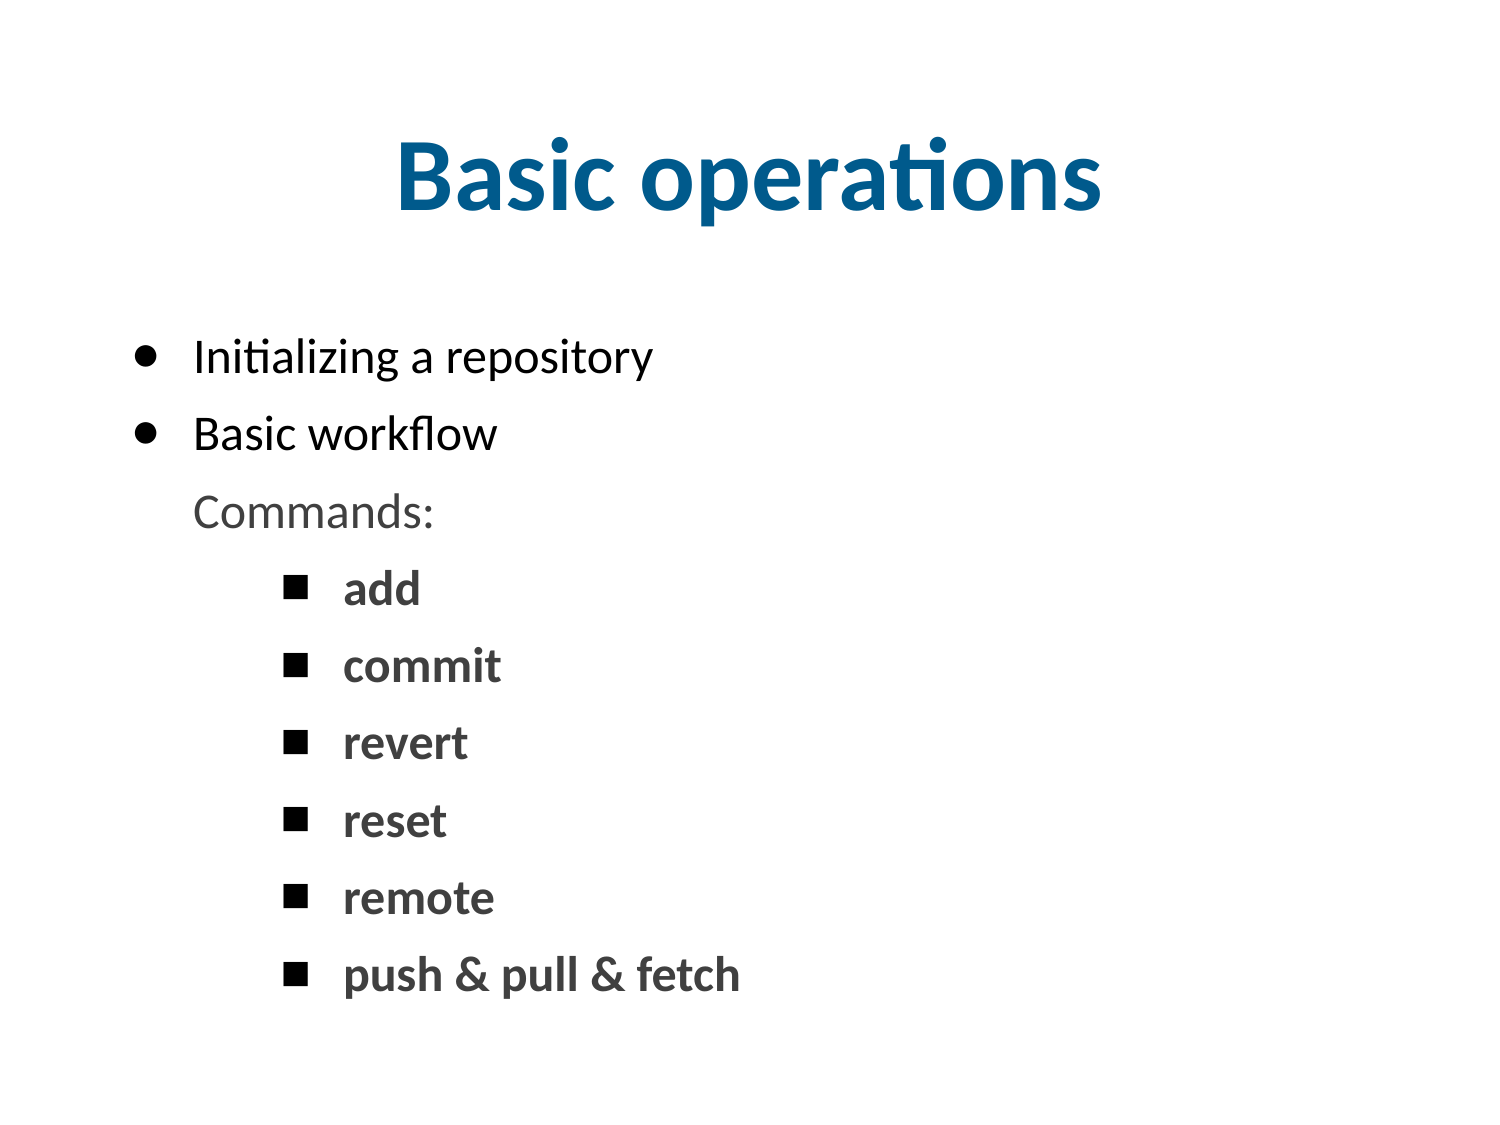

# Basic operations
Initializing a repository
Basic workflow
Commands:
add
commit
revert
reset
remote
push & pull & fetch